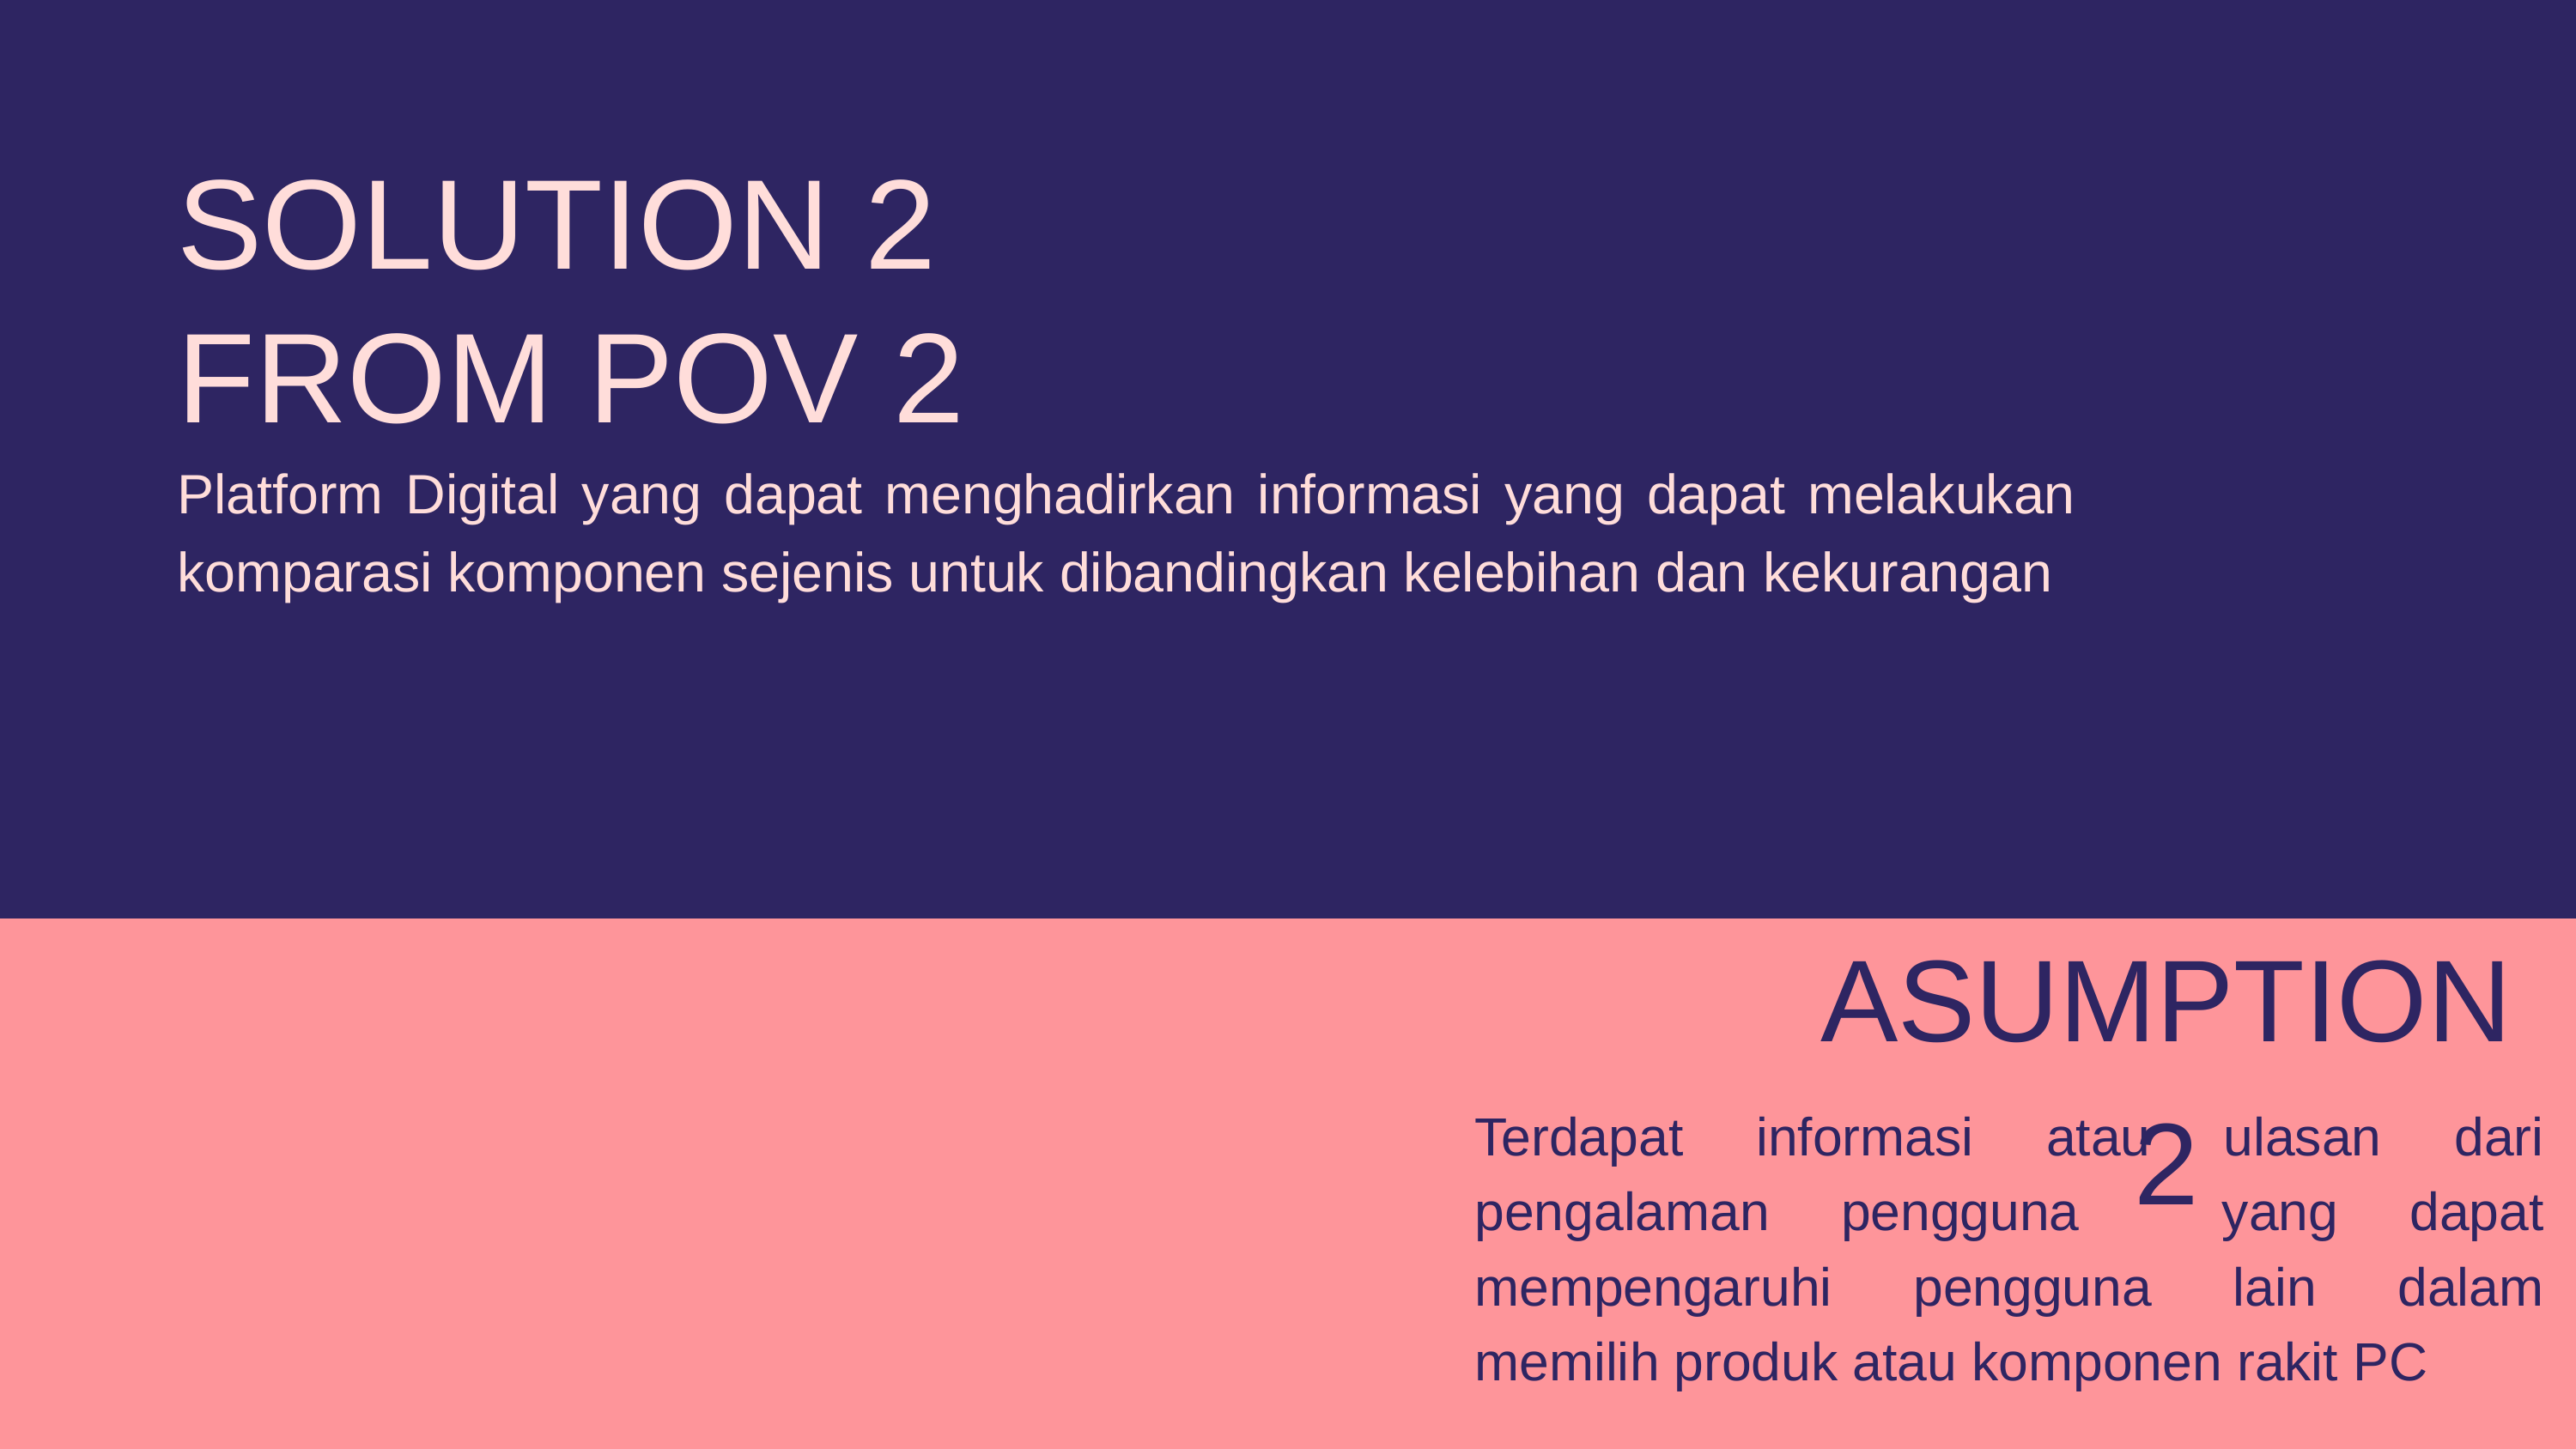

SOLUTION 2 FROM POV 2

Platform Digital yang dapat menghadirkan informasi yang dapat melakukan komparasi komponen sejenis untuk dibandingkan kelebihan dan kekurangan
ASUMPTION 2

Terdapat informasi atau ulasan dari pengalaman pengguna  yang dapat mempengaruhi pengguna lain dalam memilih produk atau komponen rakit PC